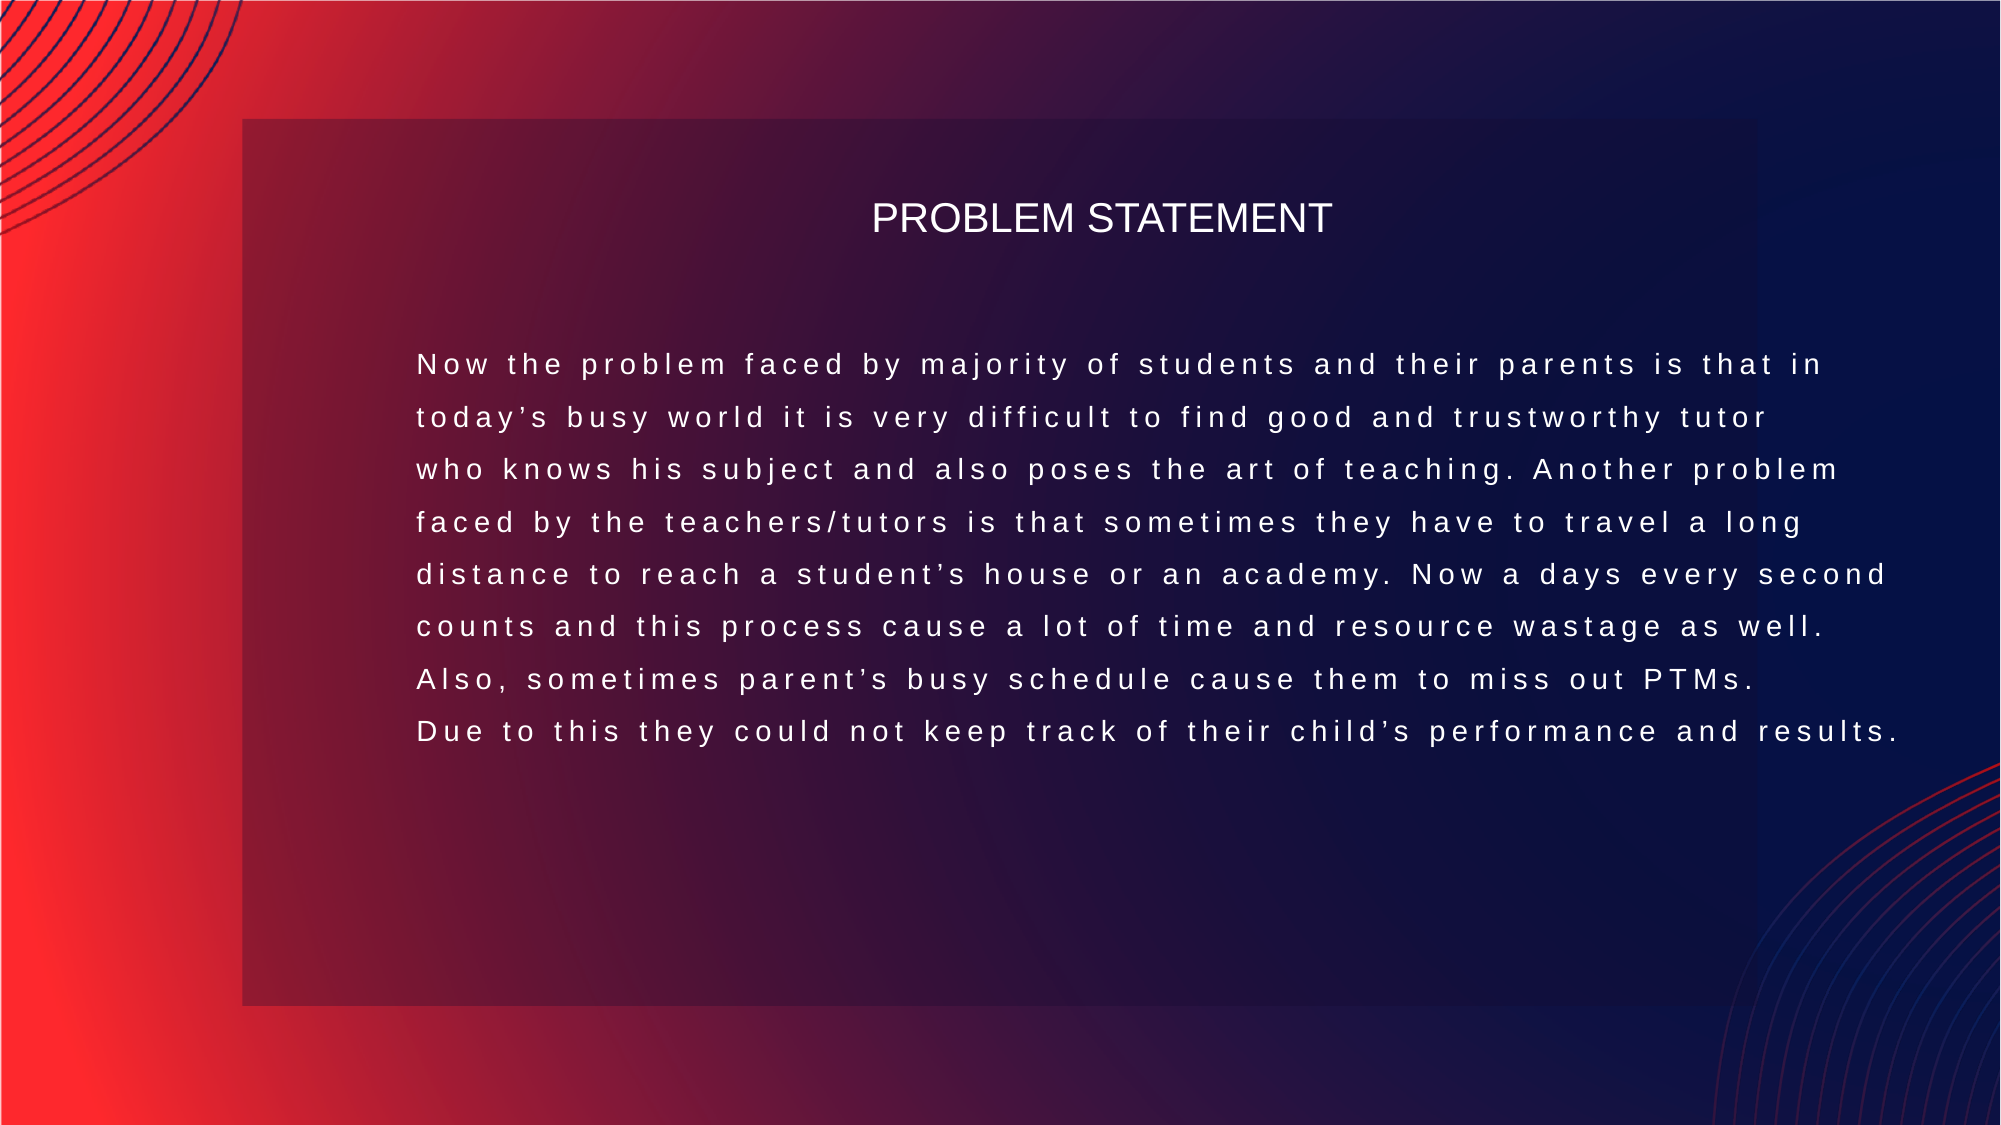

PROBLEM STATEMENT
Now the problem faced by majority of students and their parents is that in
today’s busy world it is very difficult to find good and trustworthy tutor
who knows his subject and also poses the art of teaching. Another problem
faced by the teachers/tutors is that sometimes they have to travel a long
distance to reach a student’s house or an academy. Now a days every second
counts and this process cause a lot of time and resource wastage as well.
Also, sometimes parent’s busy schedule cause them to miss out PTMs.
Due to this they could not keep track of their child’s performance and results.